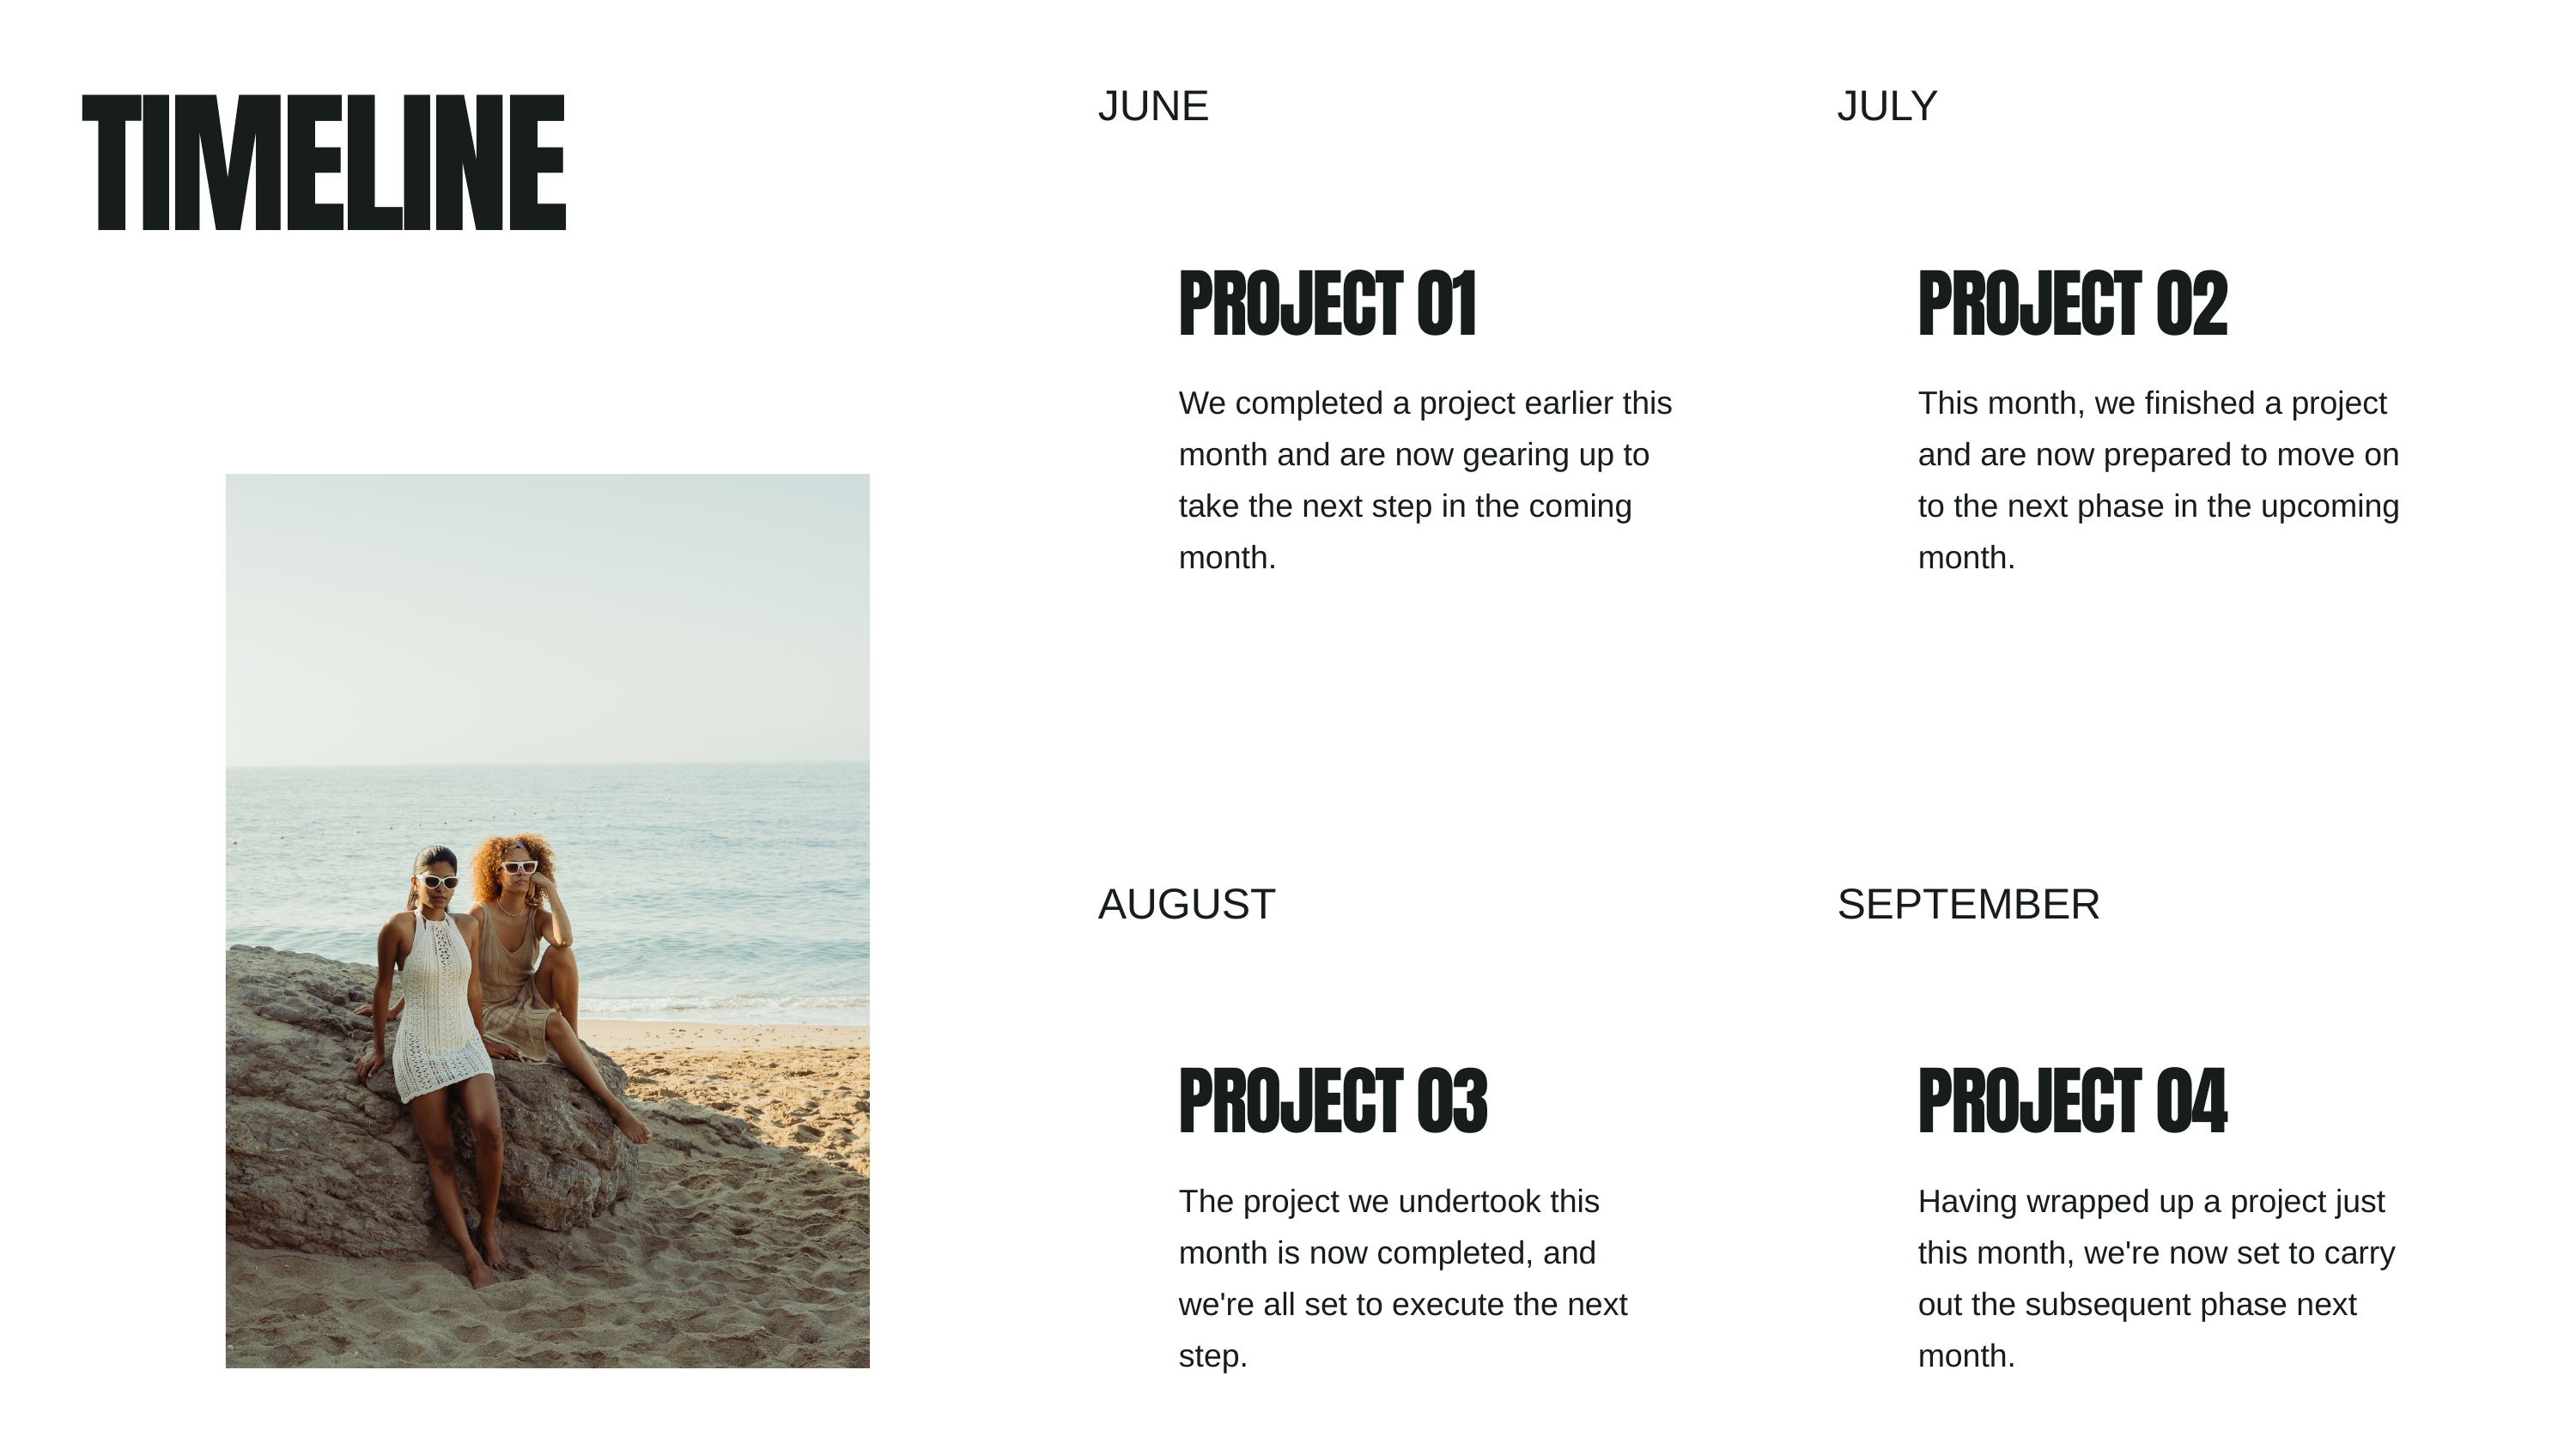

JUNE
JULY
TIMELINE
PROJECT 01
PROJECT 02
We completed a project earlier this month and are now gearing up to take the next step in the coming month.
This month, we finished a project and are now prepared to move on to the next phase in the upcoming month.

AUGUST
SEPTEMBER
PROJECT 03
PROJECT 04
The project we undertook this month is now completed, and we're all set to execute the next step.
Having wrapped up a project just this month, we're now set to carry out the subsequent phase next month.